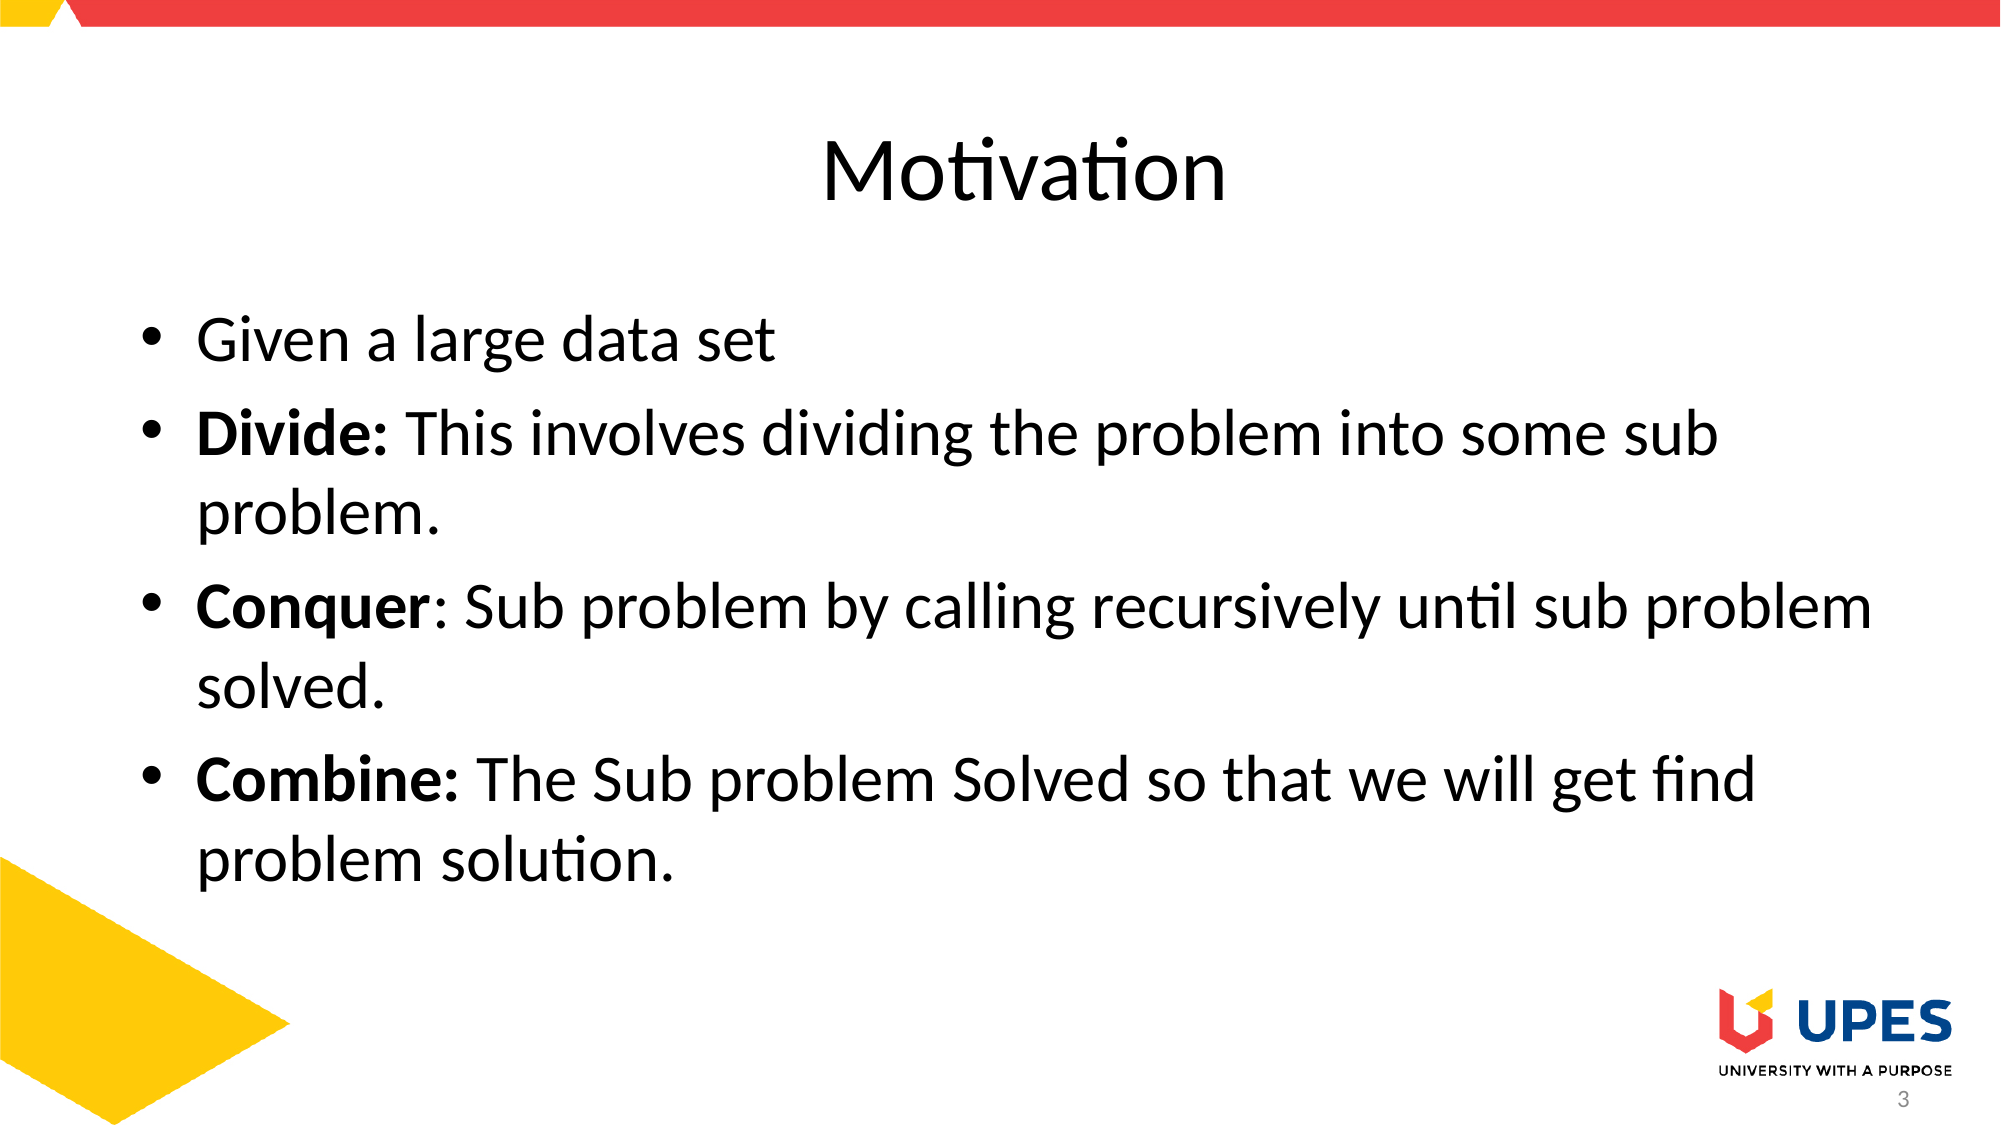

# Motivation
Given a large data set
Divide: This involves dividing the problem into some sub problem.
Conquer: Sub problem by calling recursively until sub problem solved.
Combine: The Sub problem Solved so that we will get find problem solution.